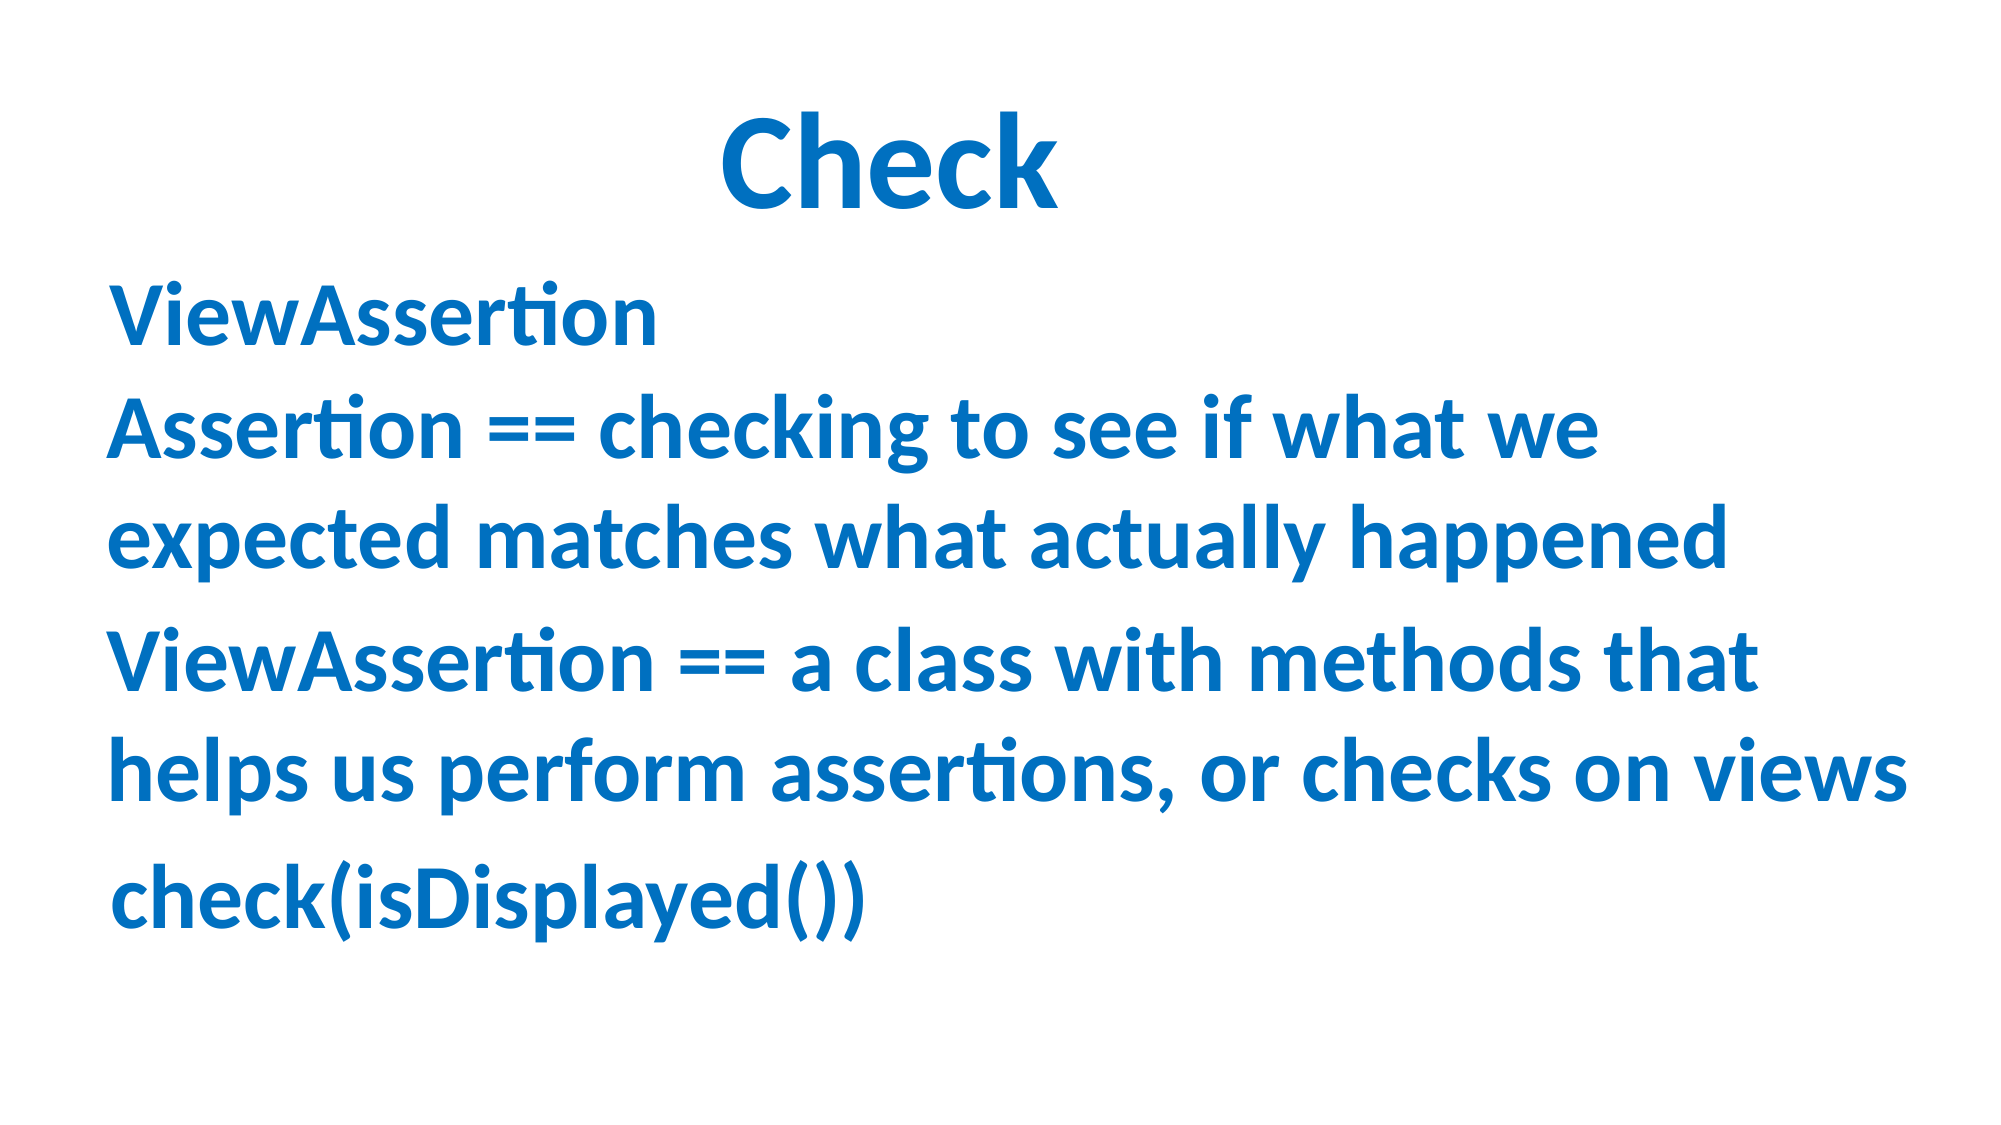

Check
ViewAssertion
Assertion == checking to see if what we expected matches what actually happened
ViewAssertion == a class with methods that helps us perform assertions, or checks on views
check(isDisplayed())